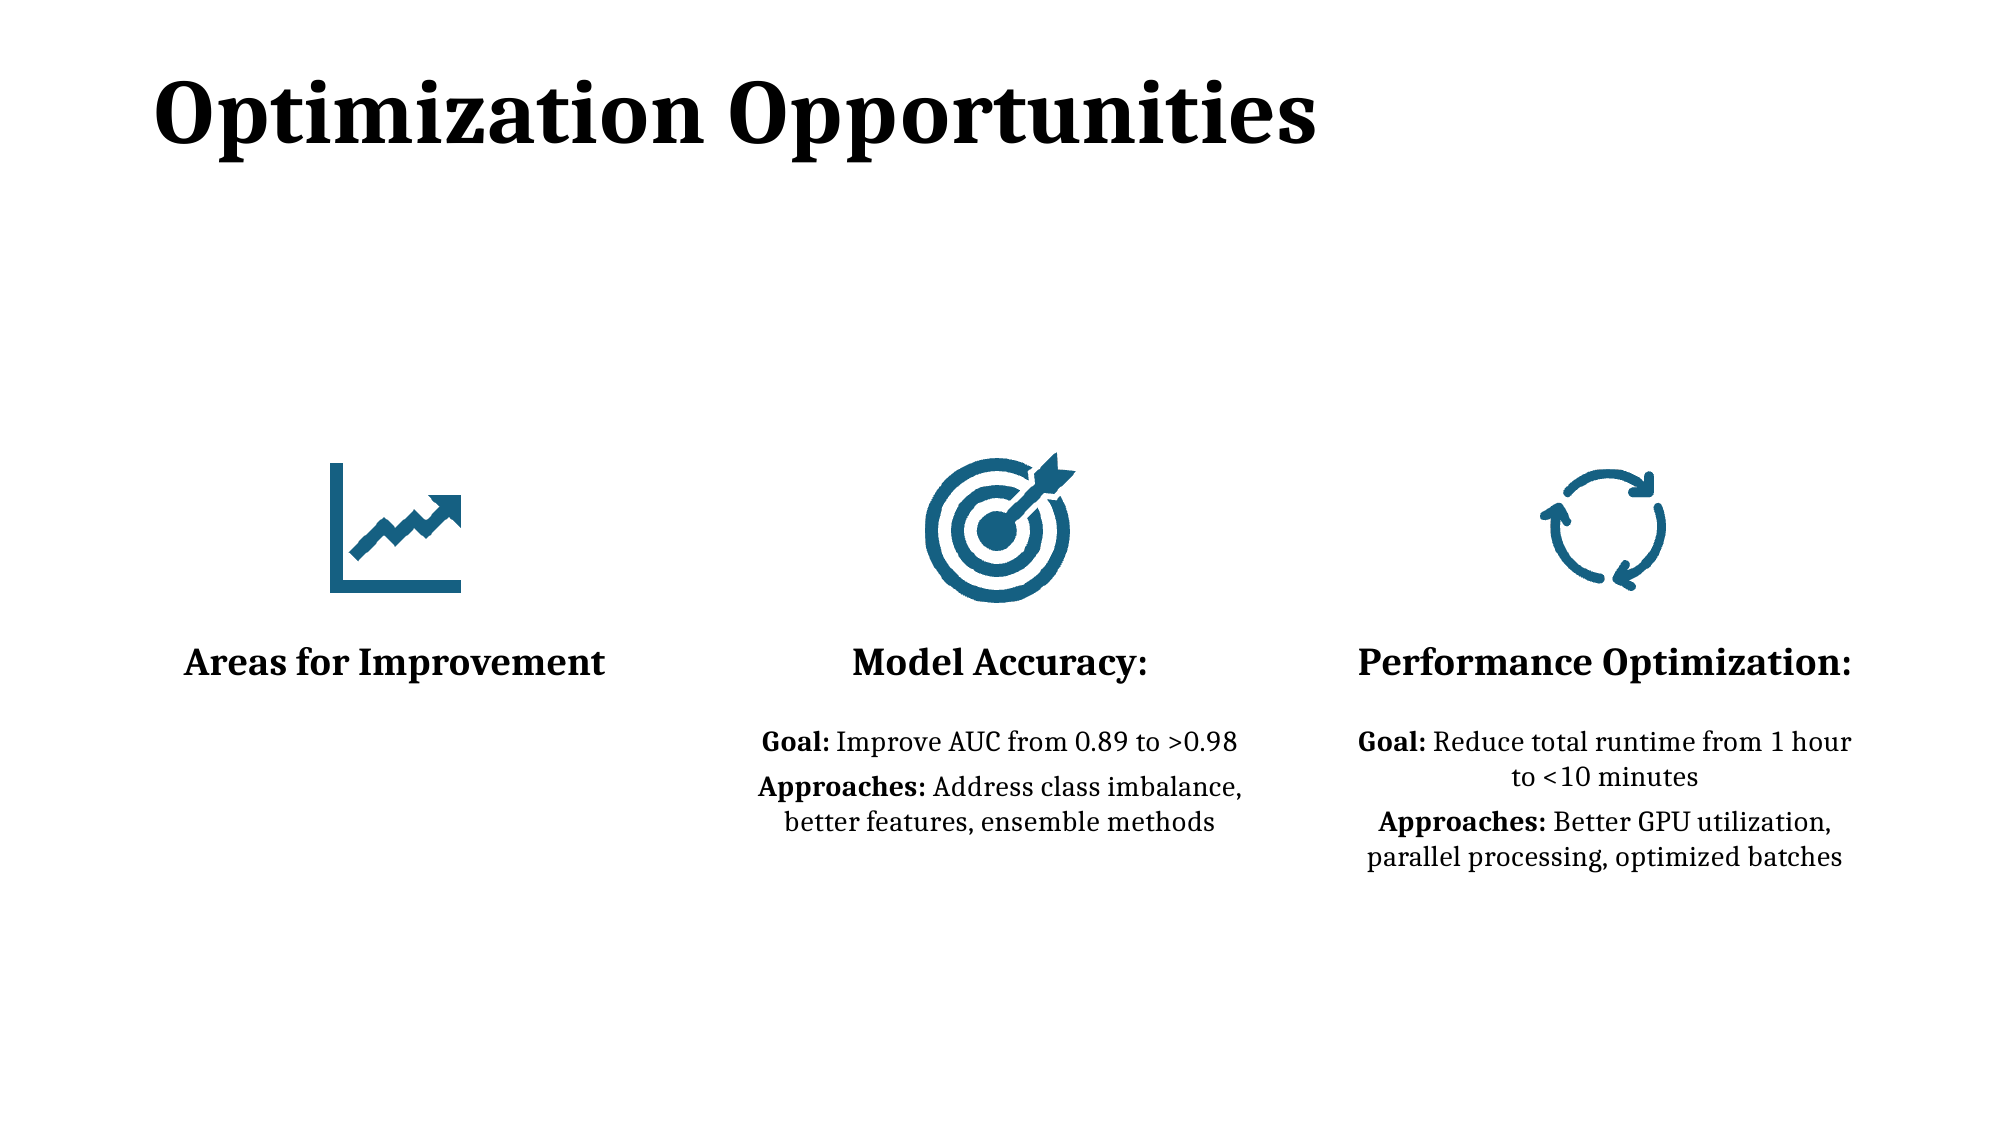

# Optimization Opportunities
Areas for Improvement
Model Accuracy:
Goal: Improve AUC from 0.89 to >0.98
Approaches: Address class imbalance, better features, ensemble methods
Performance Optimization:
Goal: Reduce total runtime from 1 hour to <10 minutes
Approaches: Better GPU utilization, parallel processing, optimized batches